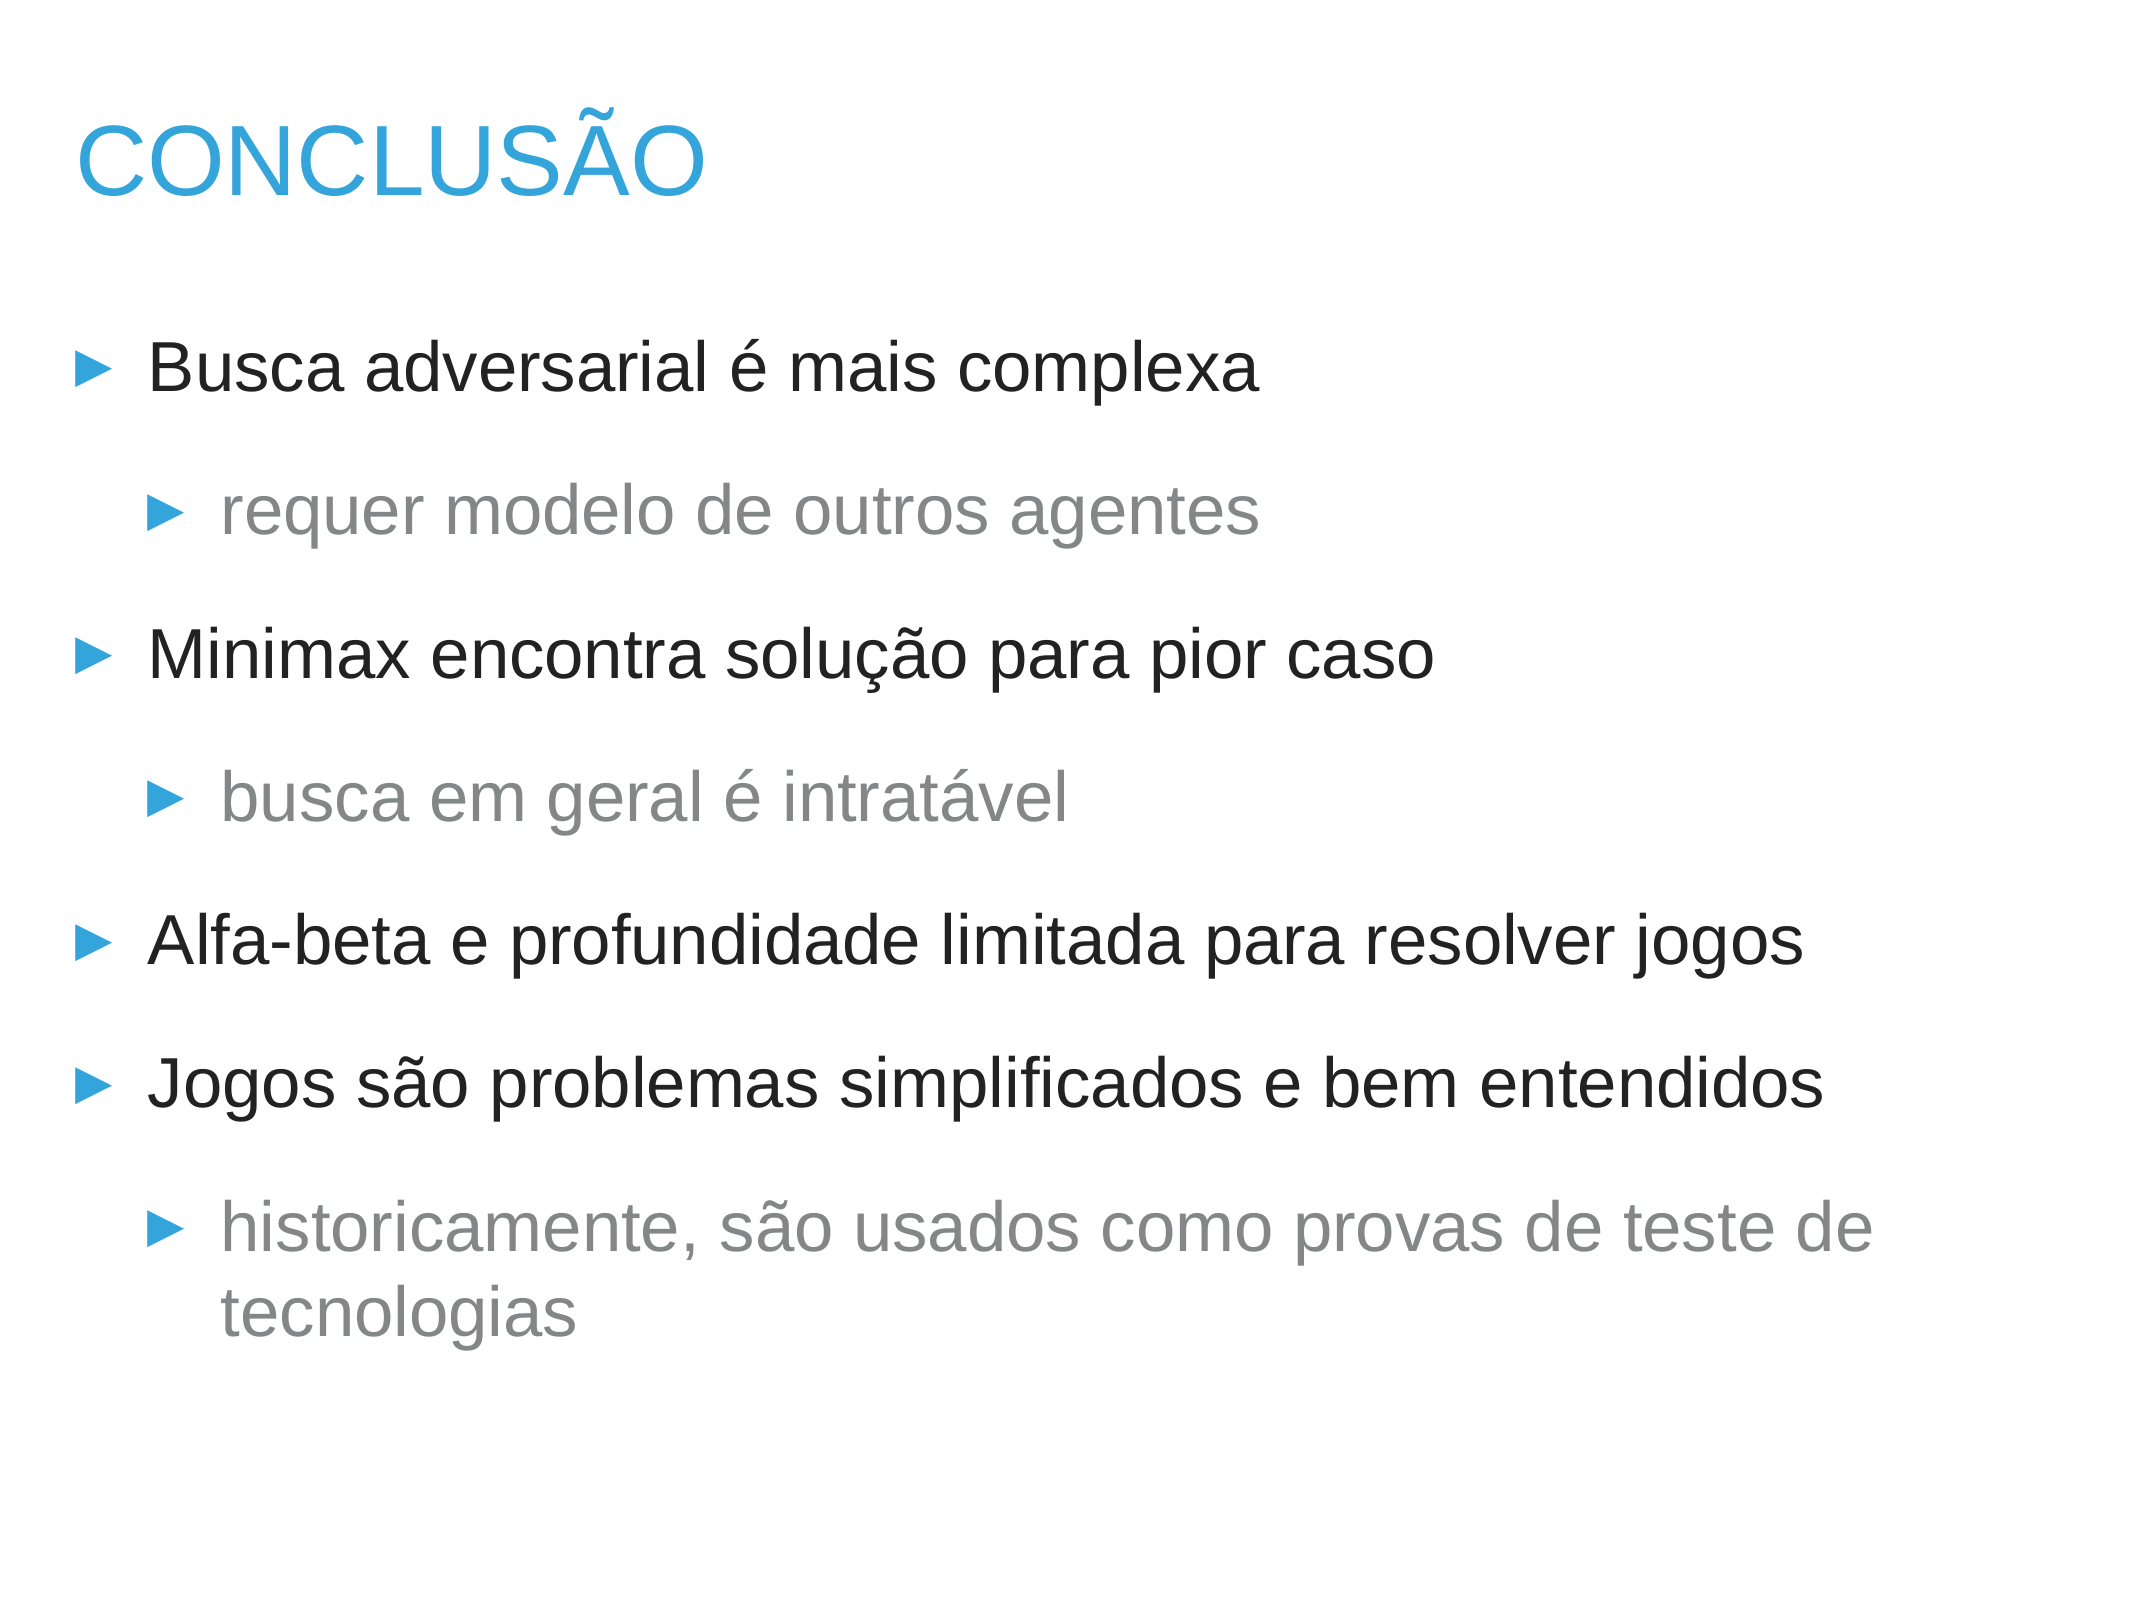

# conclusão
Busca adversarial é mais complexa
requer modelo de outros agentes
Minimax encontra solução para pior caso
busca em geral é intratável
Alfa-beta e profundidade limitada para resolver jogos
Jogos são problemas simplificados e bem entendidos
historicamente, são usados como provas de teste de tecnologias